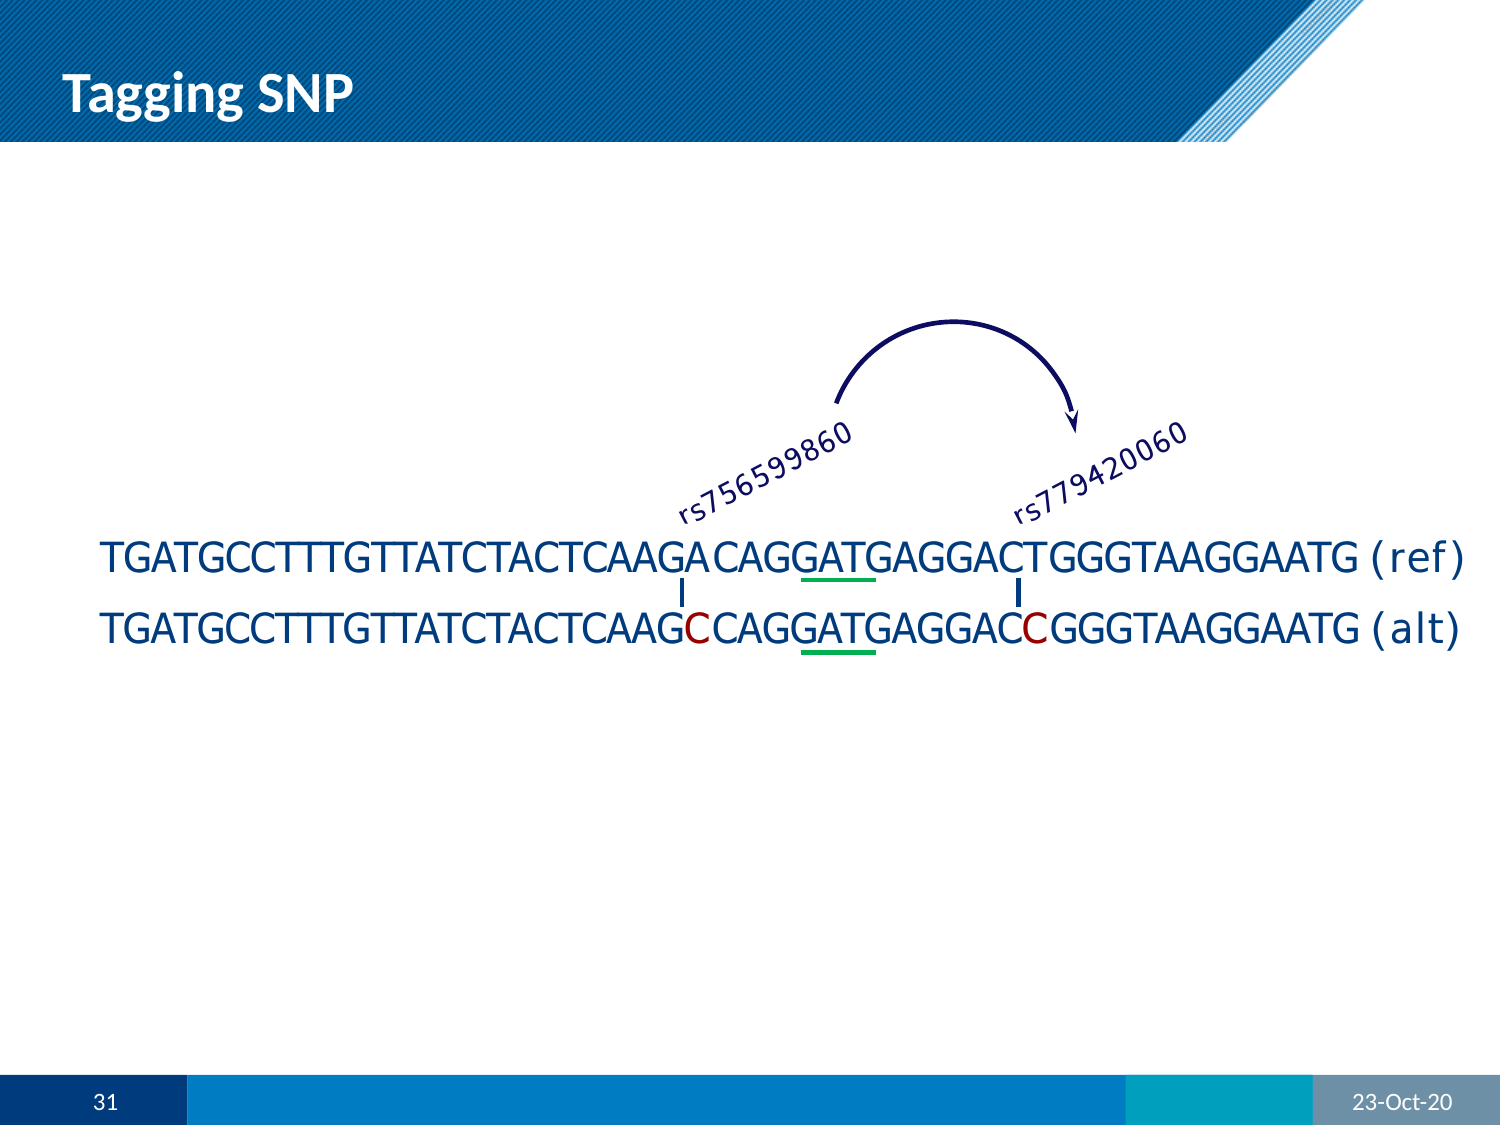

Tagging SNP

rs756599860
rs779420060
TGATGCCTTTGTTATCTACTCAAGACAGGATGAGGACTGGGTAAGGAATG (ref)
TGATGCCTTTGTTATCTACTCAAGACAGGATGAGGACTGGGTAAGGAATG (ref)
TGATGCCTTTGTTATCTACTCAAGCCAGGATGAGGACTGGGTAAGGAATG (alt)
TGATGCCTTTGTTATCTACTCAAGCCAGGATGAGGACCGGGTAAGGAATG (alt)
31
23-Oct-20